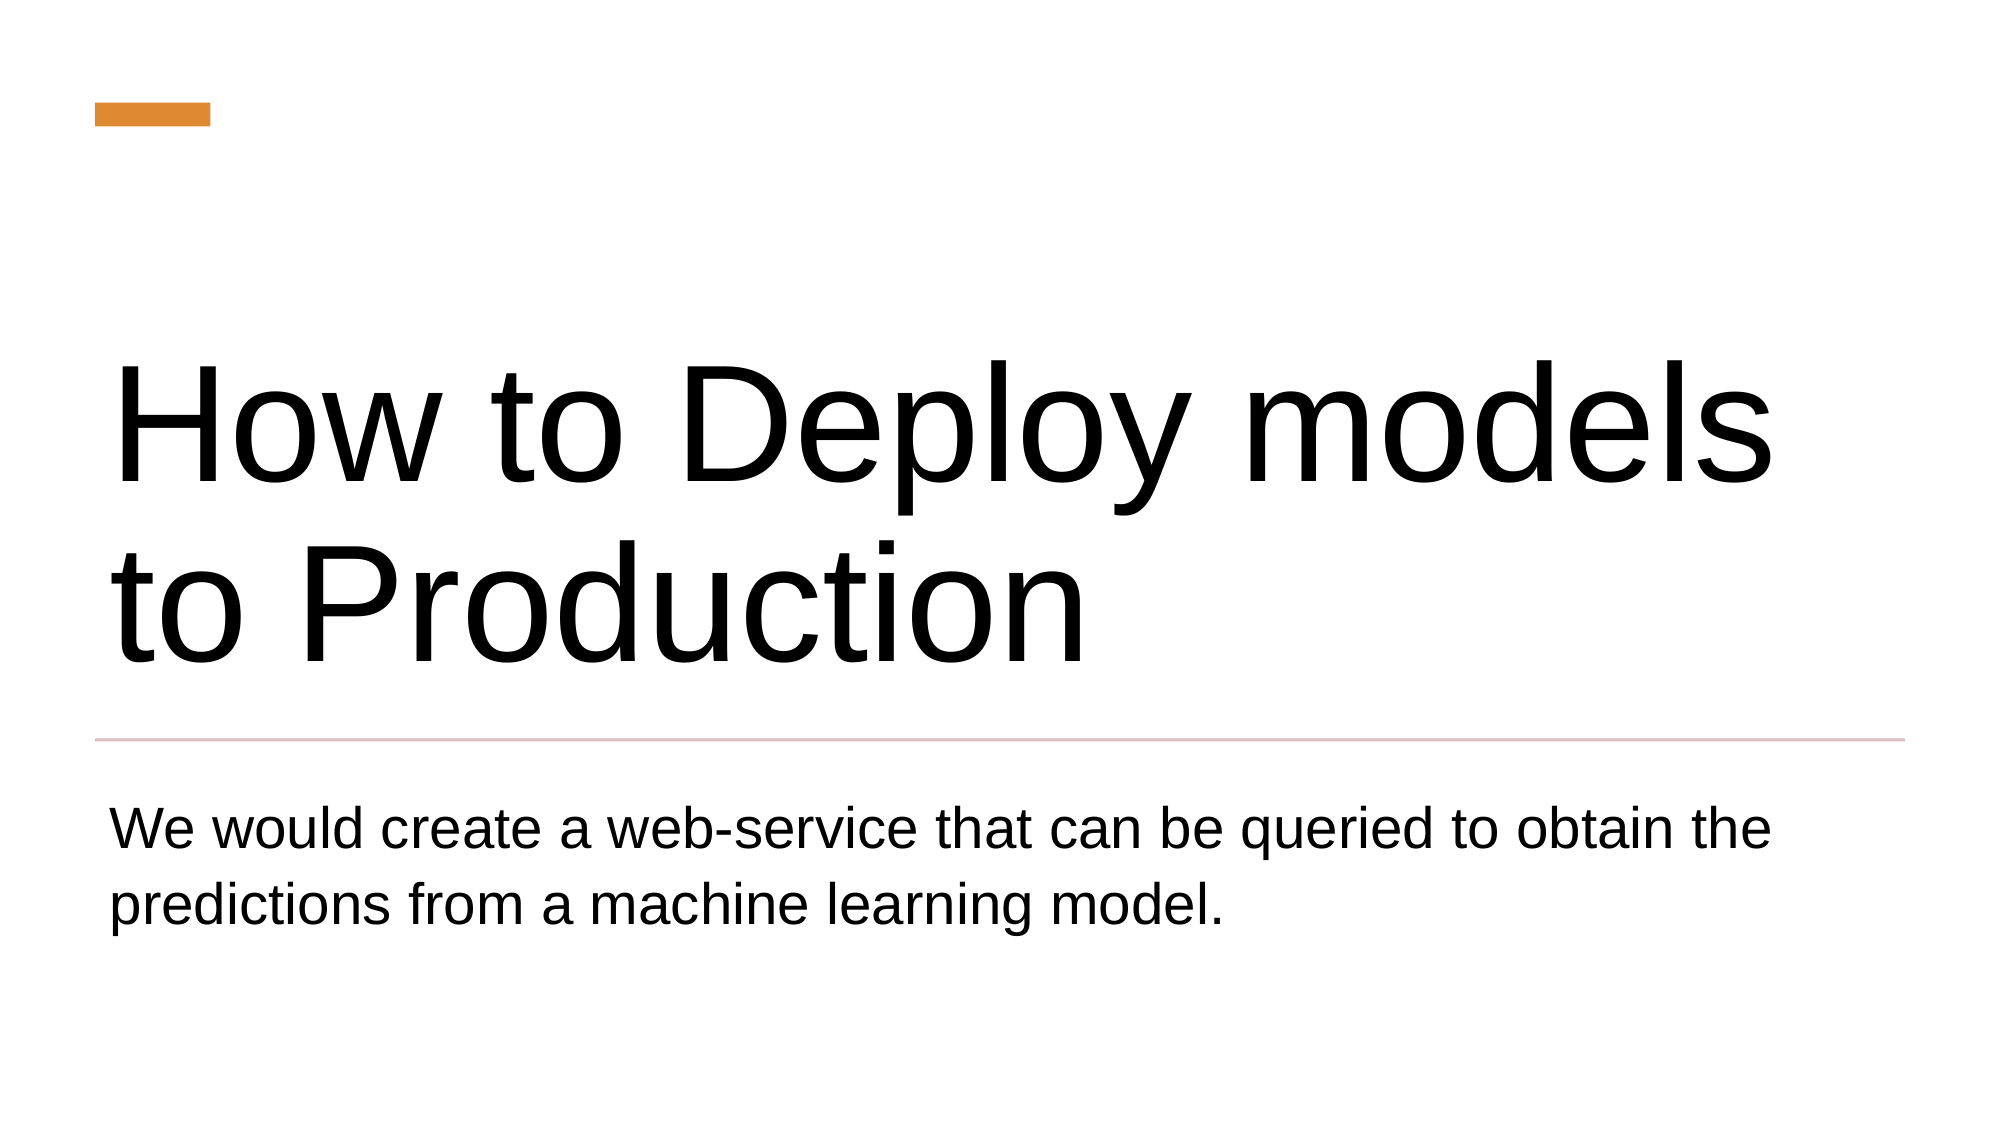

# How to Deploy models to Production
We would create a web-service that can be queried to obtain the predictions from a machine learning model.